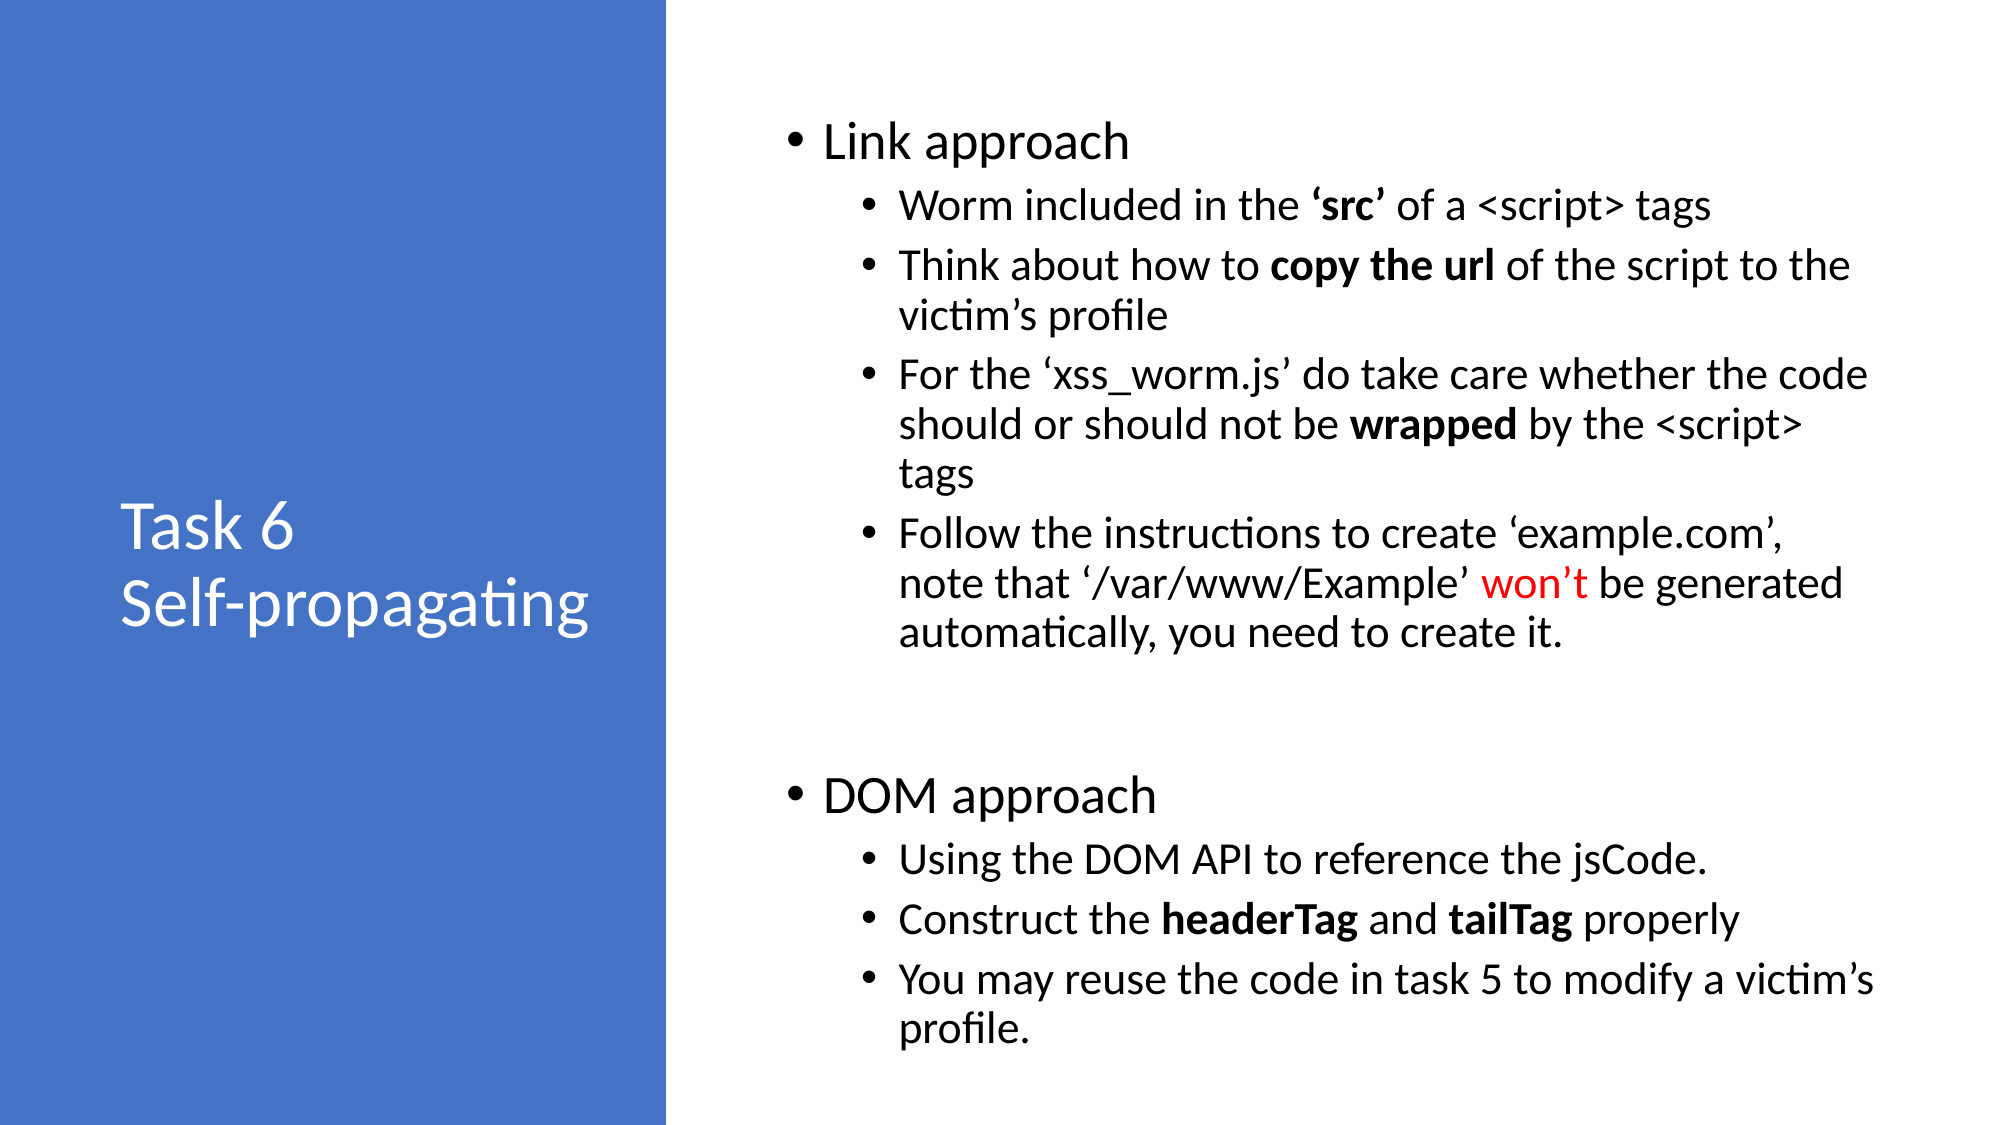

# Task 6 Self-propagating
Link approach
Worm included in the ‘src’ of a <script> tags
Think about how to copy the url of the script to the victim’s profile
For the ‘xss_worm.js’ do take care whether the code should or should not be wrapped by the <script> tags
Follow the instructions to create ‘example.com’, note that ‘/var/www/Example’ won’t be generated automatically, you need to create it.

DOM approach
Using the DOM API to reference the jsCode.
Construct the headerTag and tailTag properly
You may reuse the code in task 5 to modify a victim’s profile.